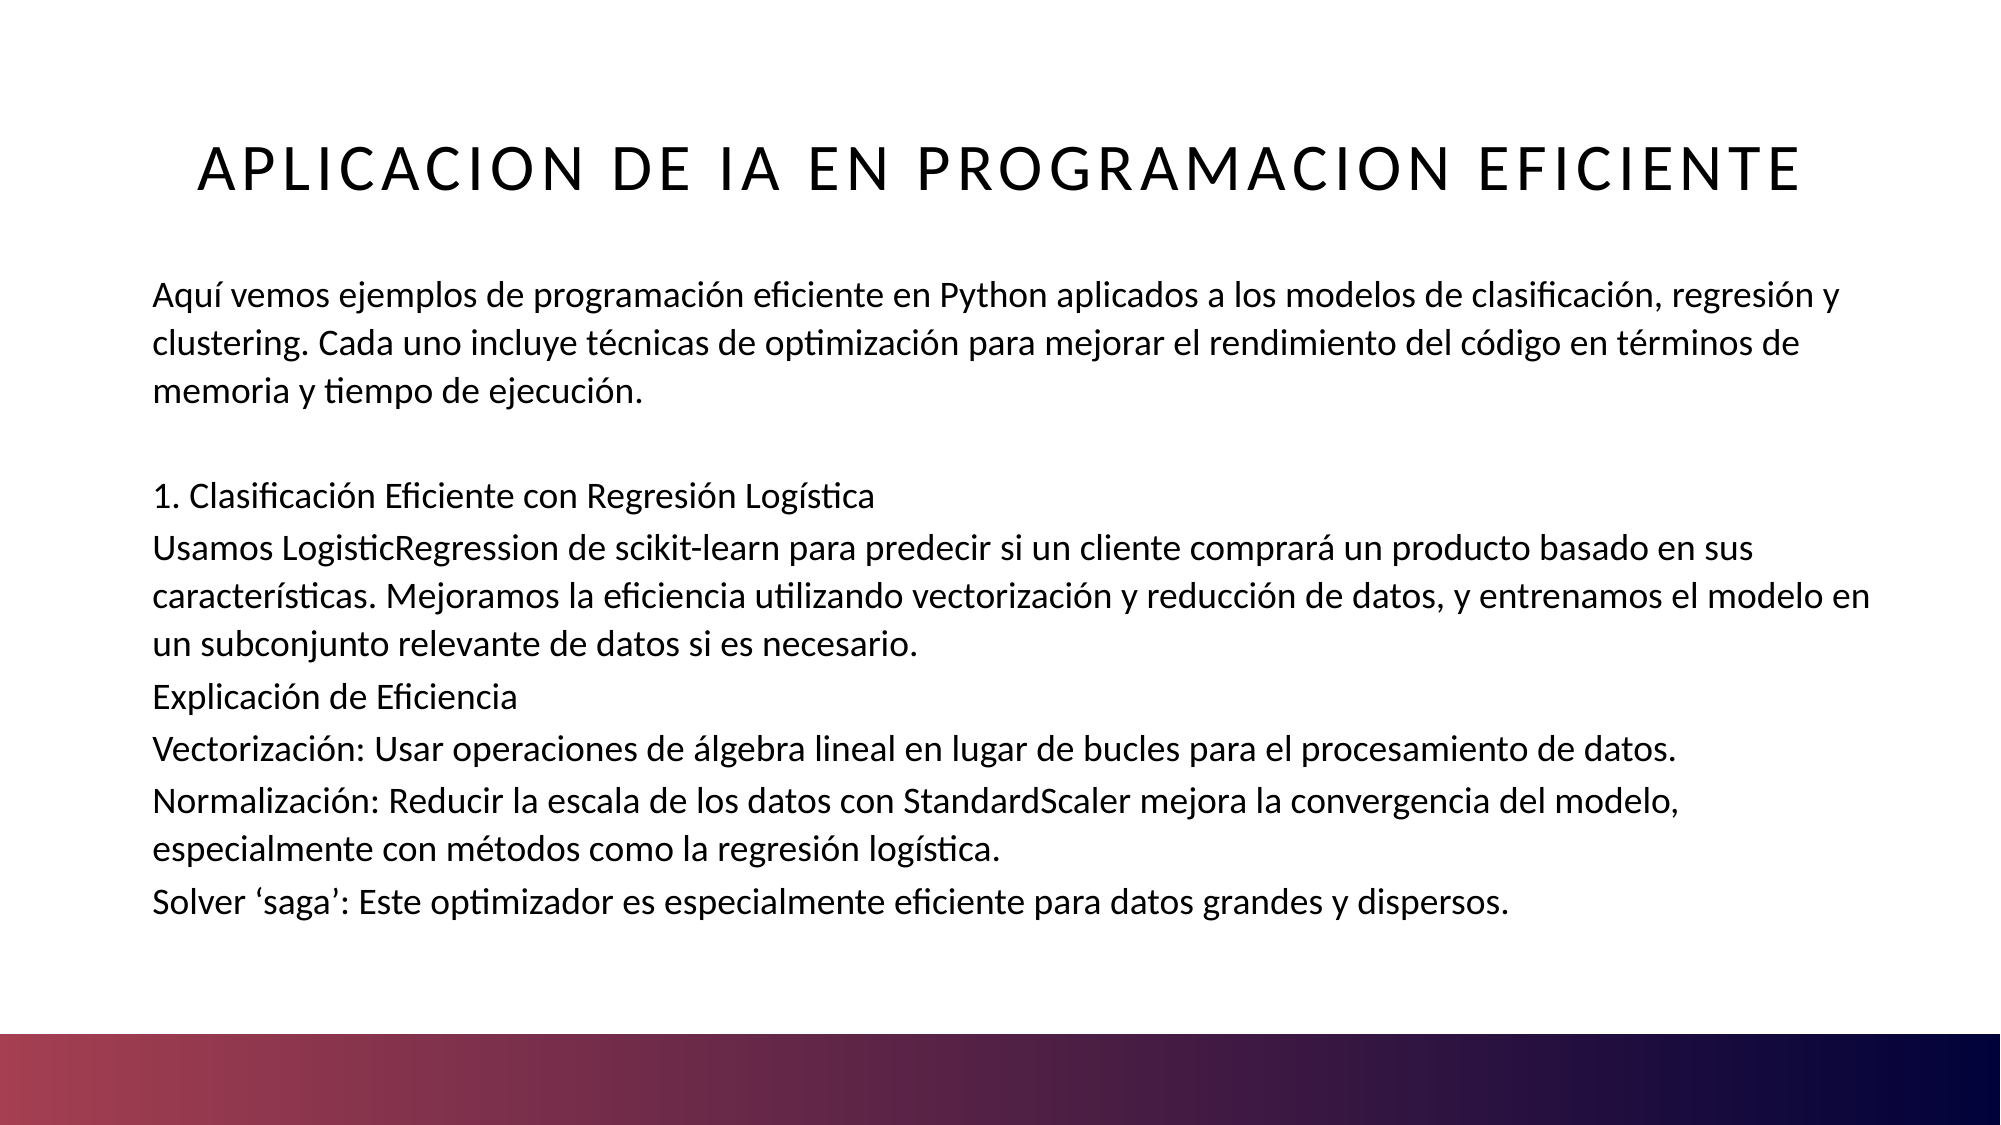

# Aplicacion de IA en programacion eficiente
Aquí vemos ejemplos de programación eficiente en Python aplicados a los modelos de clasificación, regresión y clustering. Cada uno incluye técnicas de optimización para mejorar el rendimiento del código en términos de memoria y tiempo de ejecución.

1. Clasificación Eficiente con Regresión Logística
Usamos LogisticRegression de scikit-learn para predecir si un cliente comprará un producto basado en sus características. Mejoramos la eficiencia utilizando vectorización y reducción de datos, y entrenamos el modelo en un subconjunto relevante de datos si es necesario.
Explicación de Eficiencia
Vectorización: Usar operaciones de álgebra lineal en lugar de bucles para el procesamiento de datos.
Normalización: Reducir la escala de los datos con StandardScaler mejora la convergencia del modelo, especialmente con métodos como la regresión logística.
Solver ‘saga’: Este optimizador es especialmente eficiente para datos grandes y dispersos.